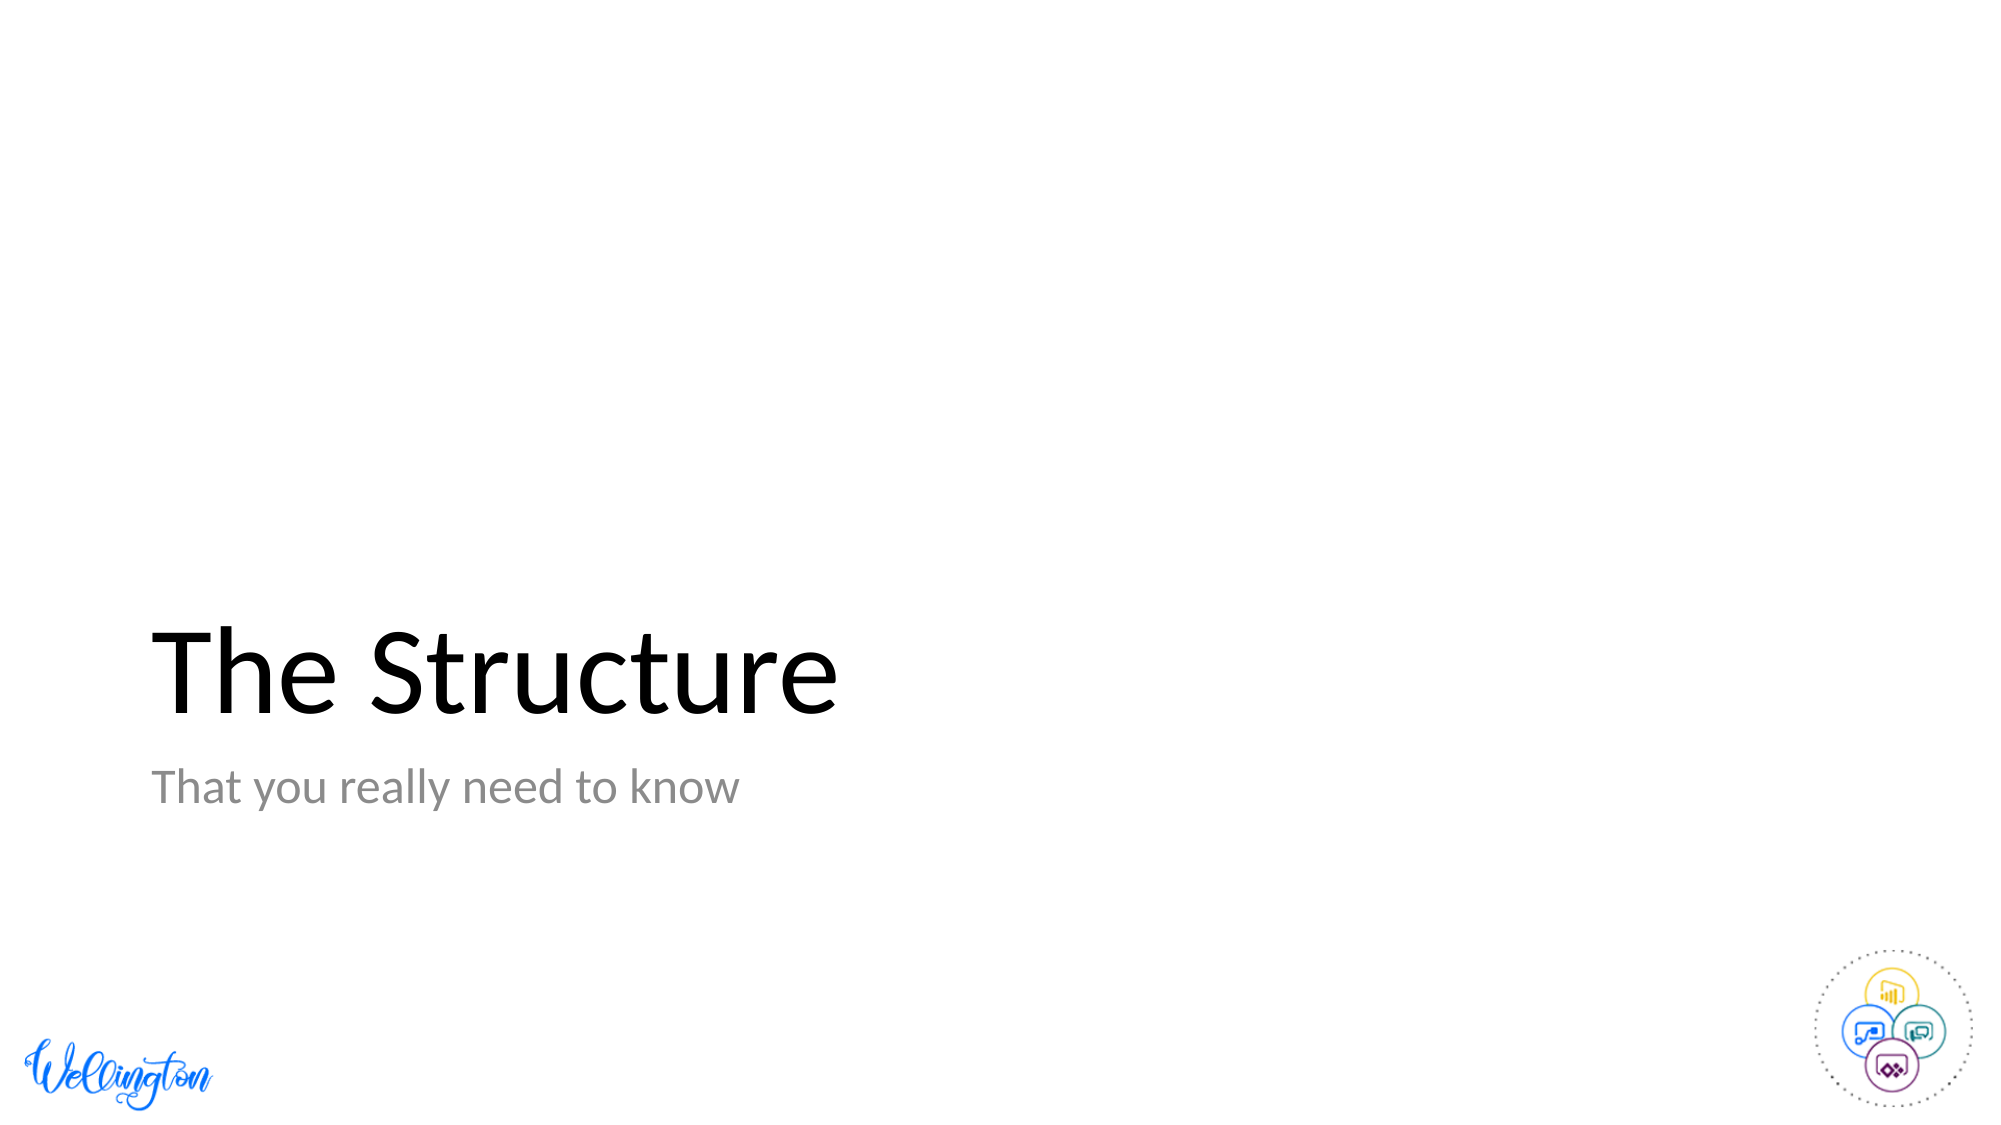

# The Structure
That you really need to know